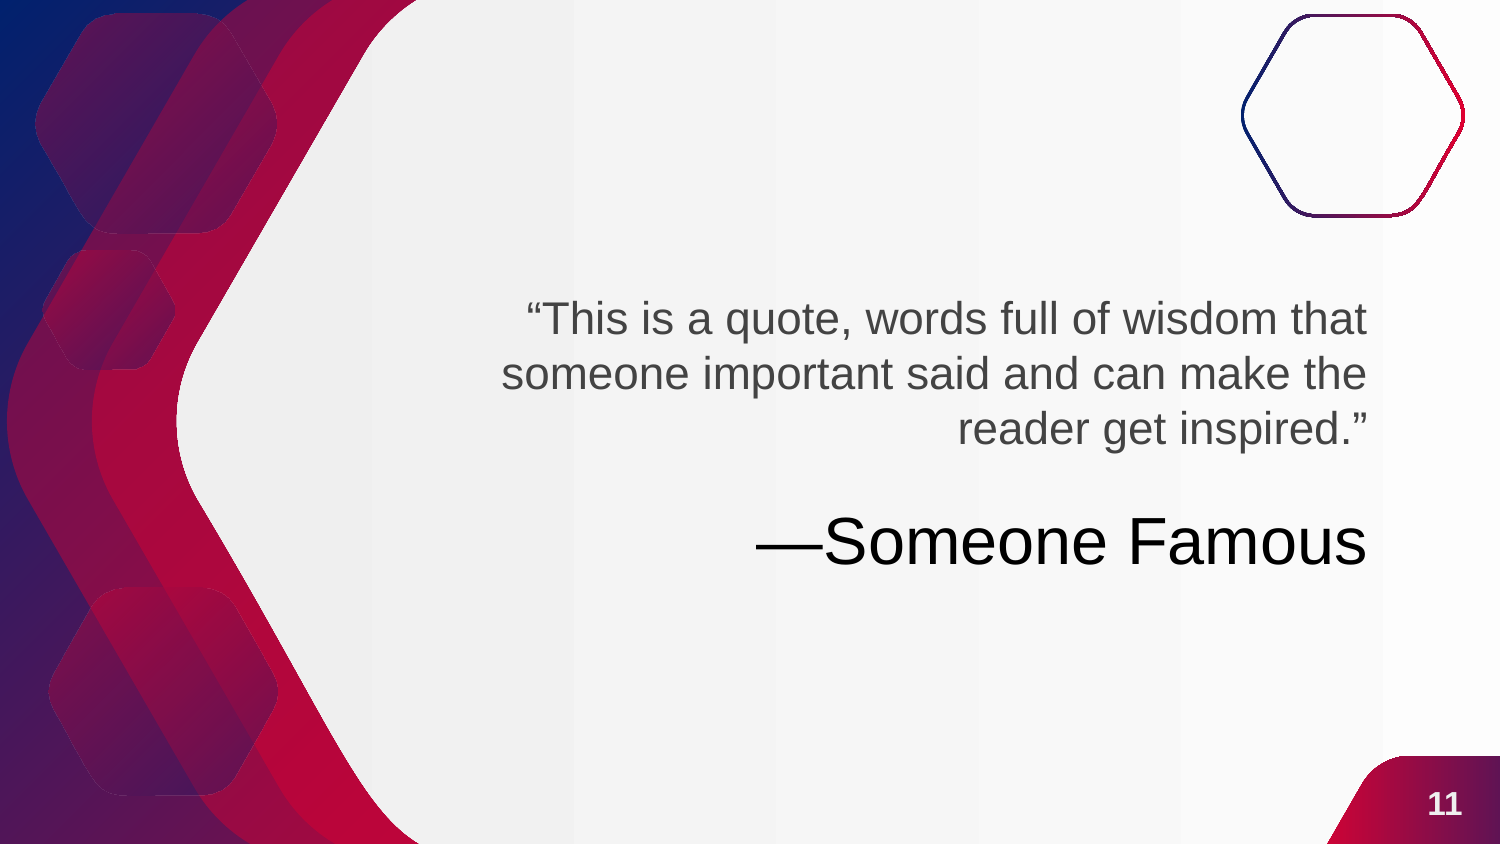

“This is a quote, words full of wisdom that someone important said and can make the reader get inspired.”
# —Someone Famous
11